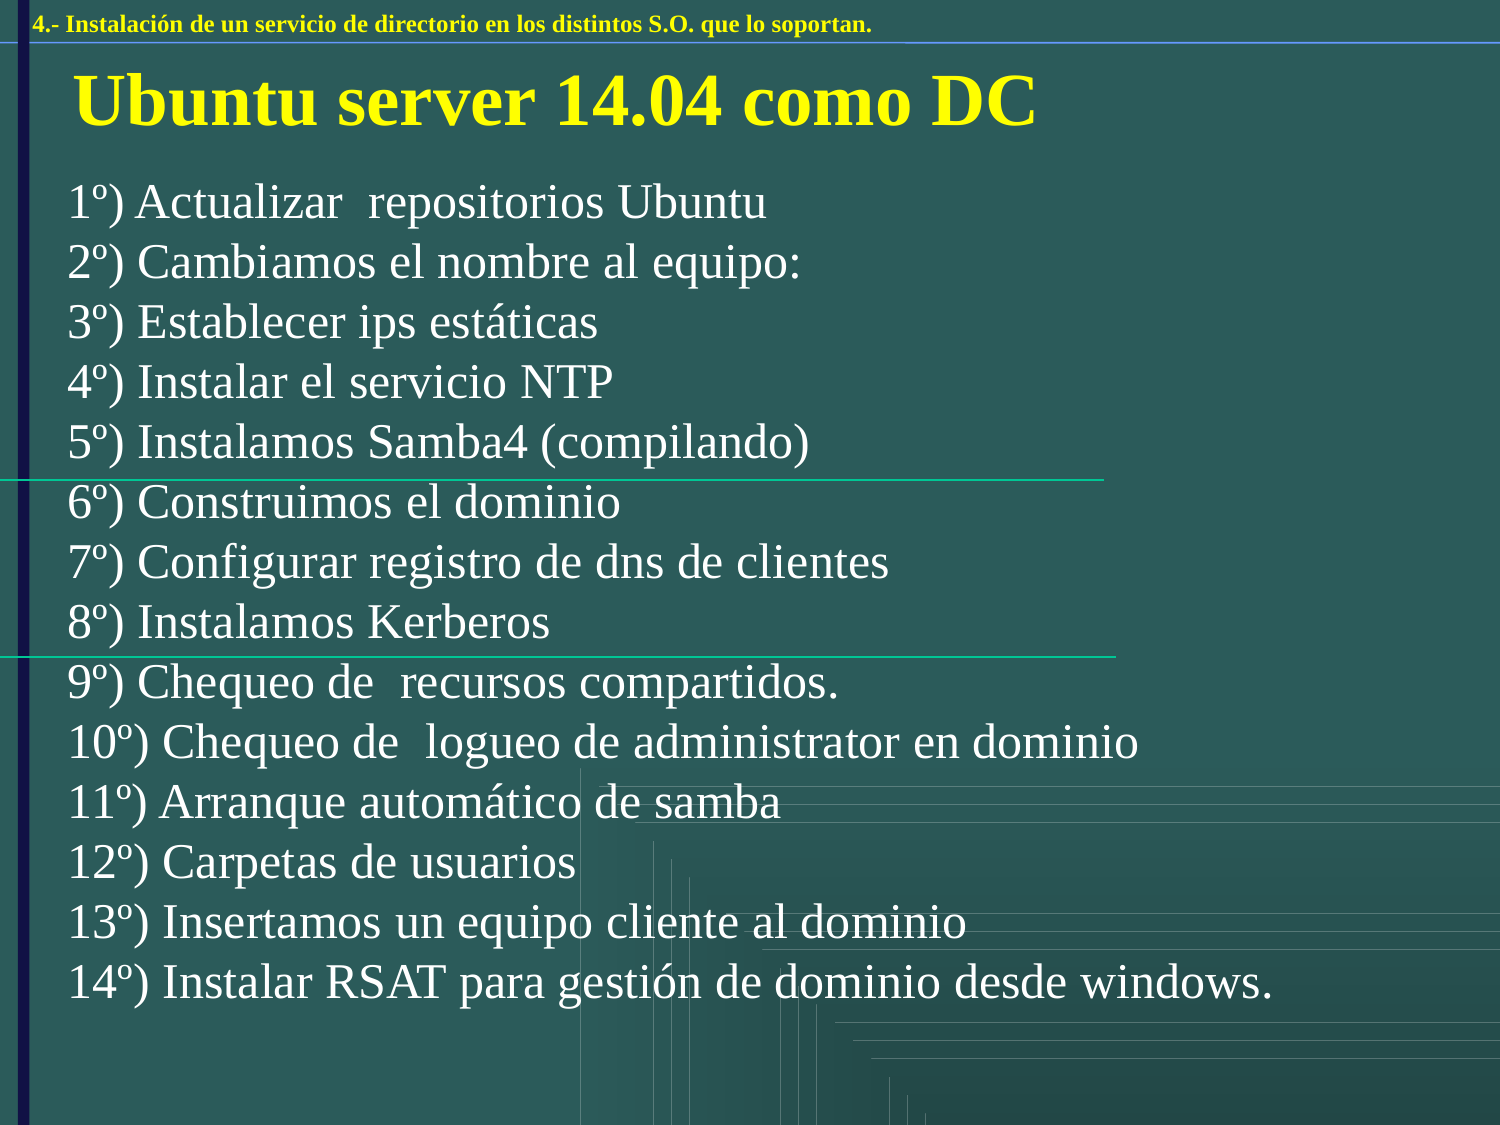

4.- Instalación de un servicio de directorio en los distintos S.O. que lo soportan.
Ubuntu server 14.04 como DC
1º) Actualizar  repositorios Ubuntu
2º) Cambiamos el nombre al equipo:
3º) Establecer ips estáticas
4º) Instalar el servicio NTP
5º) Instalamos Samba4 (compilando)
6º) Construimos el dominio
7º) Configurar registro de dns de clientes
8º) Instalamos Kerberos
9º) Chequeo de  recursos compartidos.
10º) Chequeo de  logueo de administrator en dominio
11º) Arranque automático de samba
12º) Carpetas de usuarios
13º) Insertamos un equipo cliente al dominio
14º) Instalar RSAT para gestión de dominio desde windows.